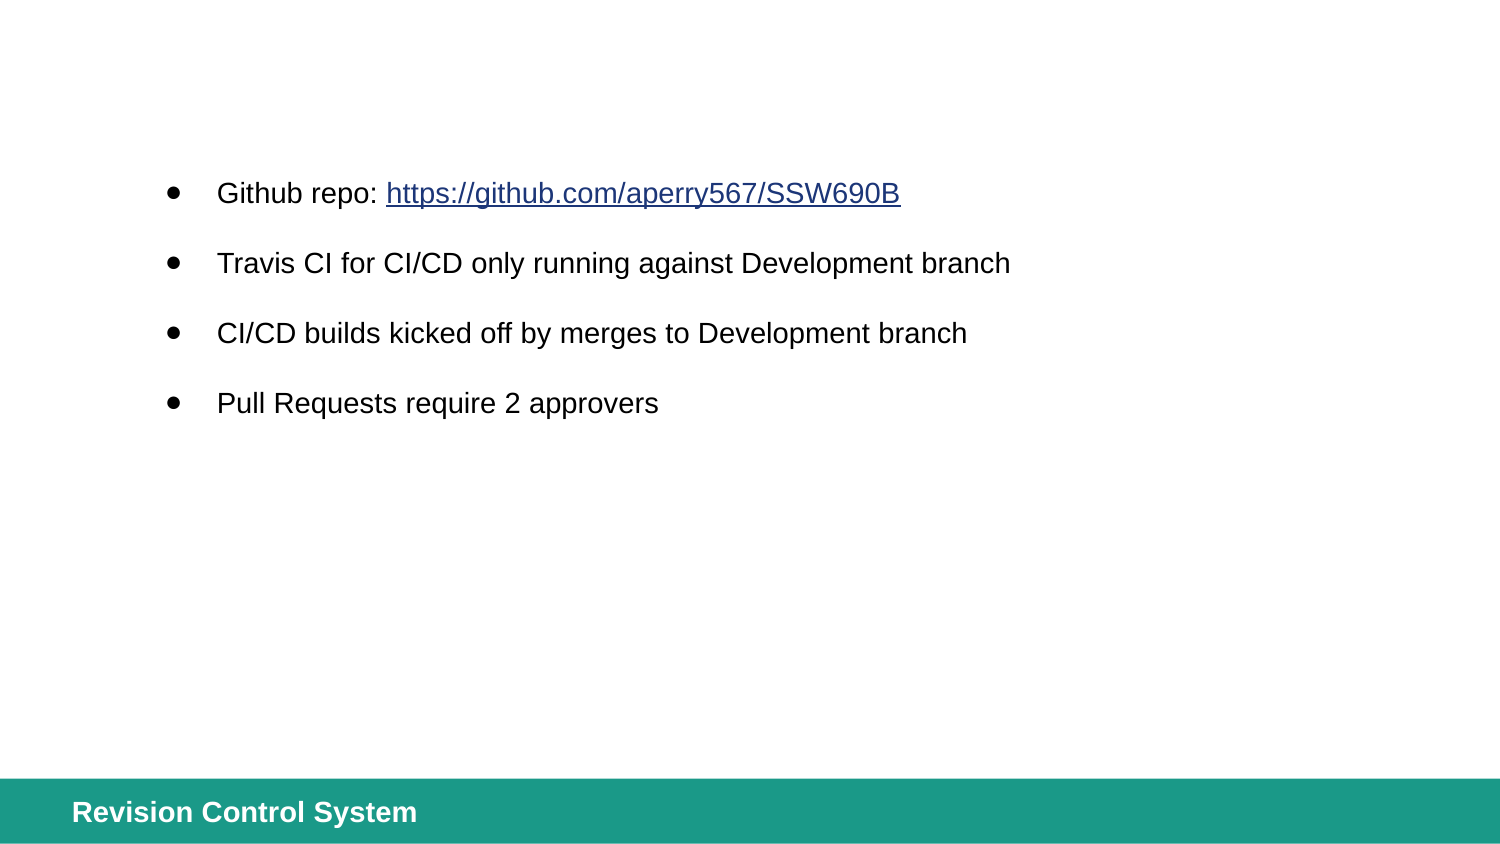

Github repo: https://github.com/aperry567/SSW690B
Travis CI for CI/CD only running against Development branch
CI/CD builds kicked off by merges to Development branch
Pull Requests require 2 approvers

Revision Control System